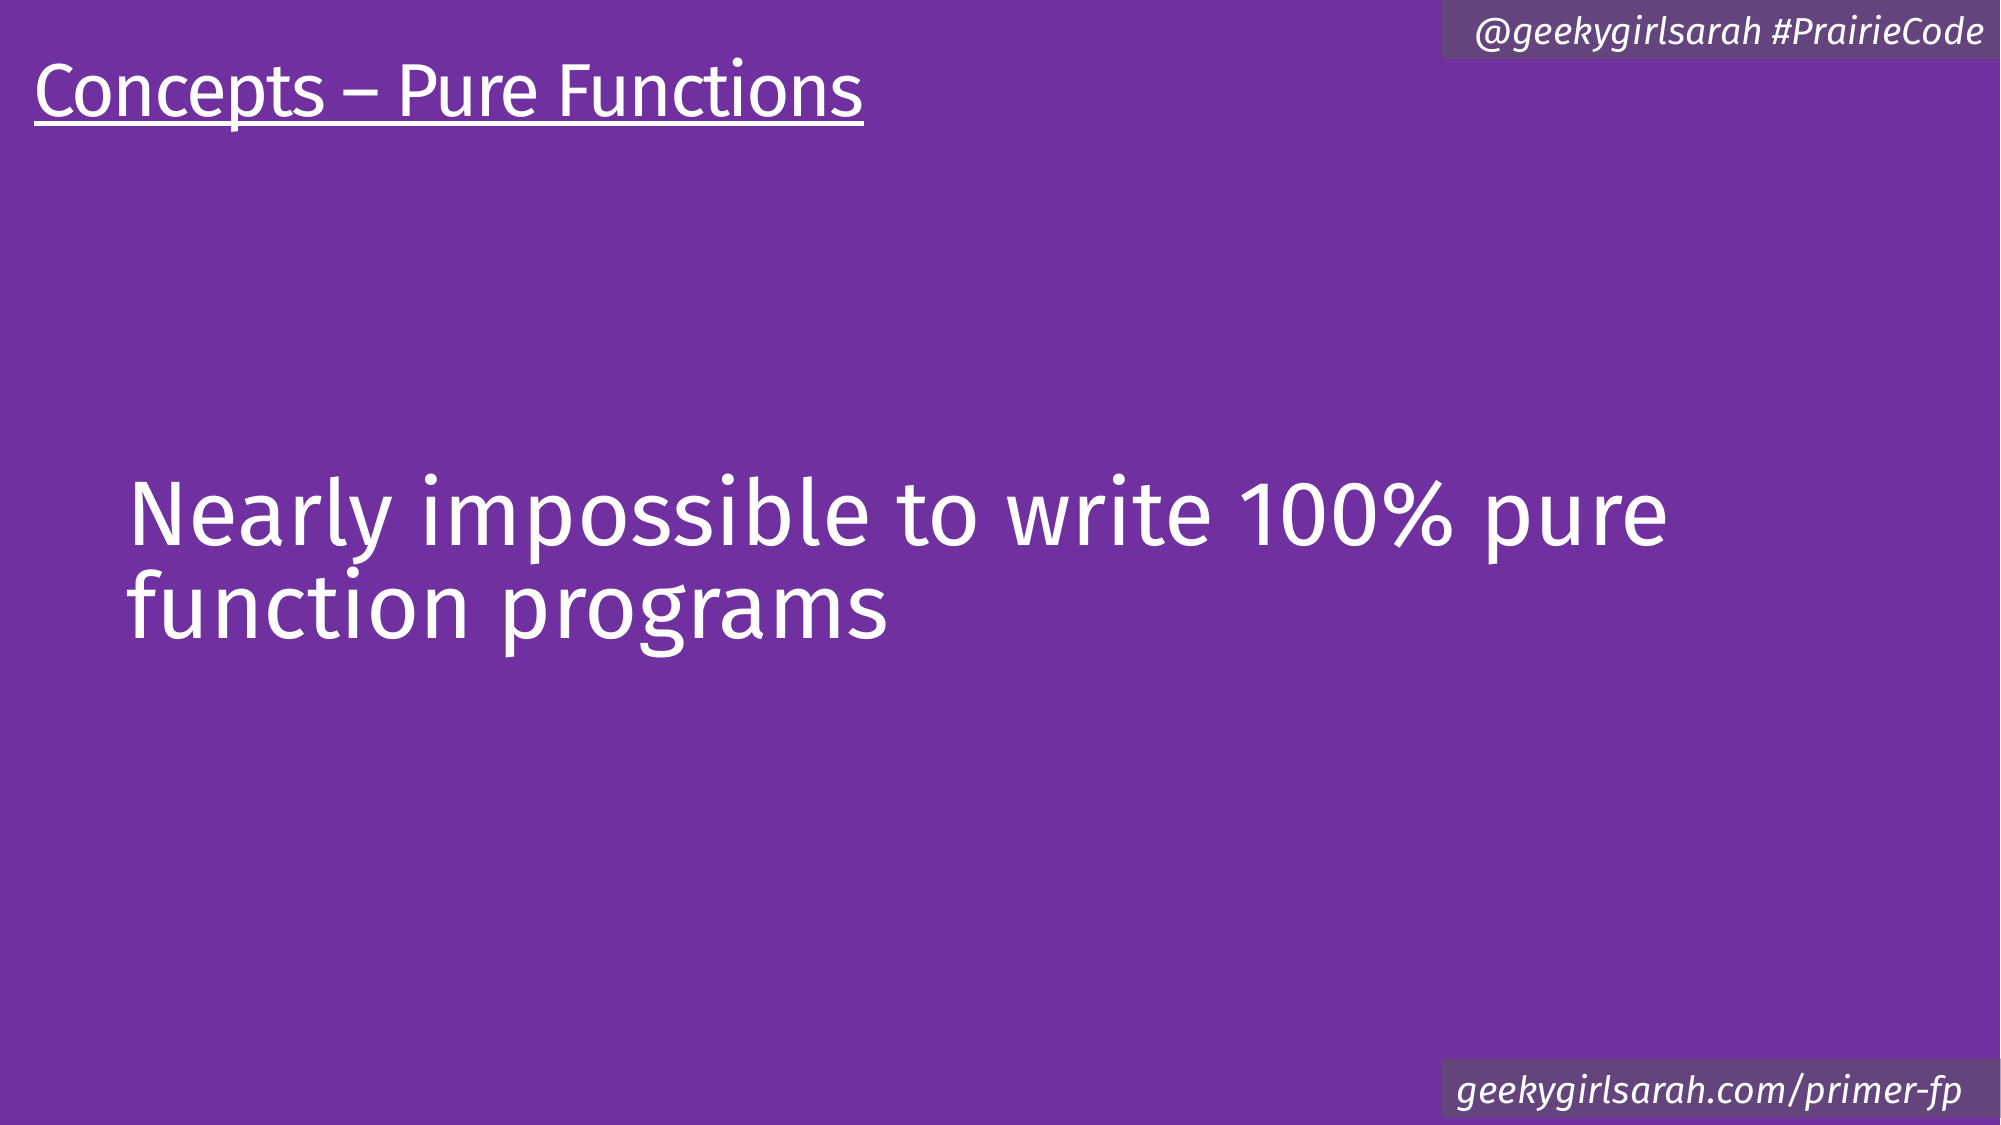

# Concepts – Pure Functions
Nearly impossible to write 100% pure function programs